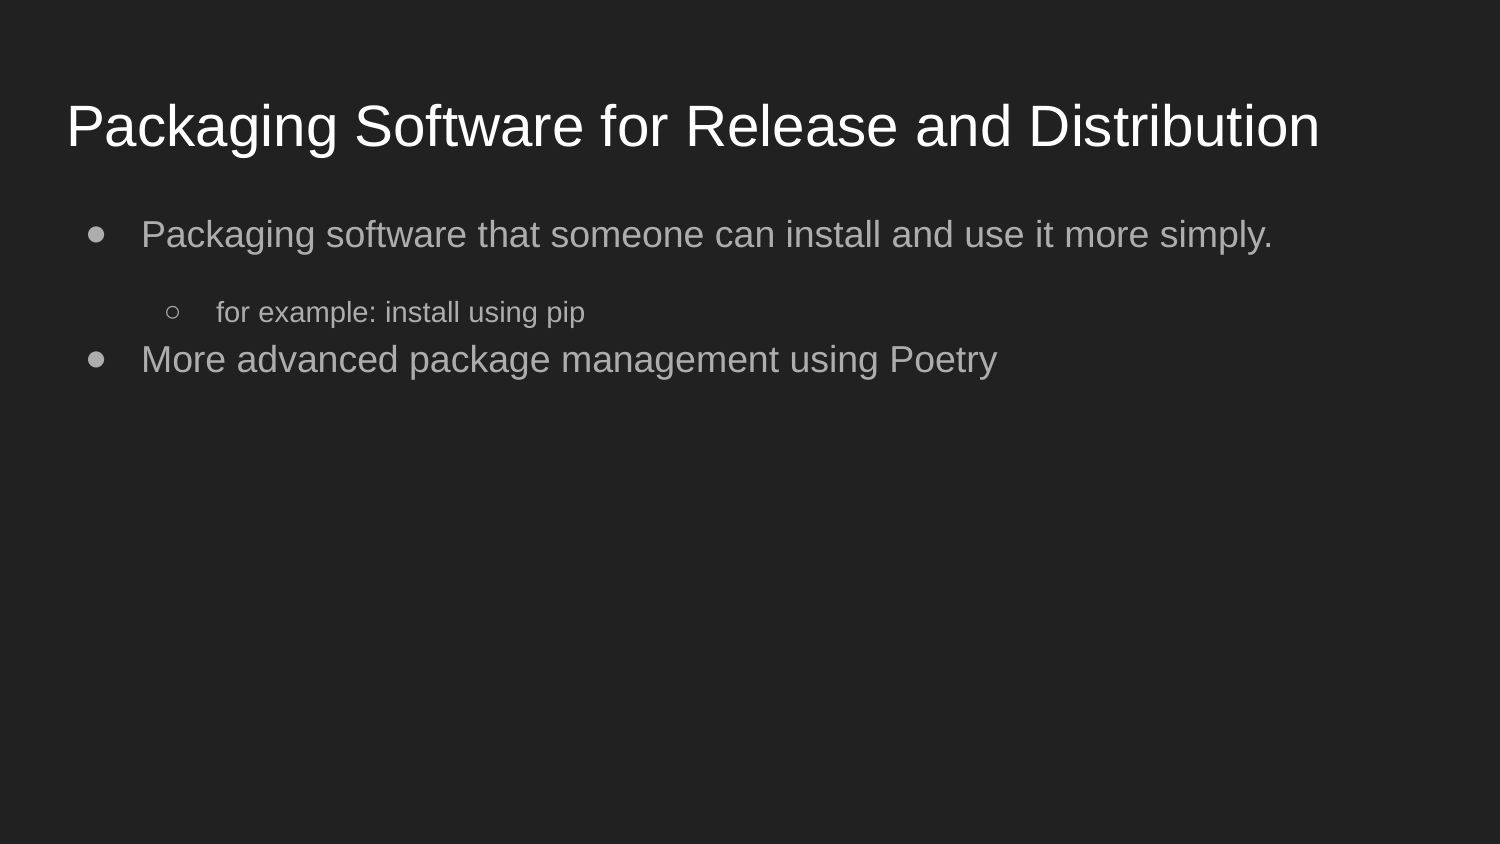

# Packaging Software for Release and Distribution
Packaging software that someone can install and use it more simply.
for example: install using pip
More advanced package management using Poetry